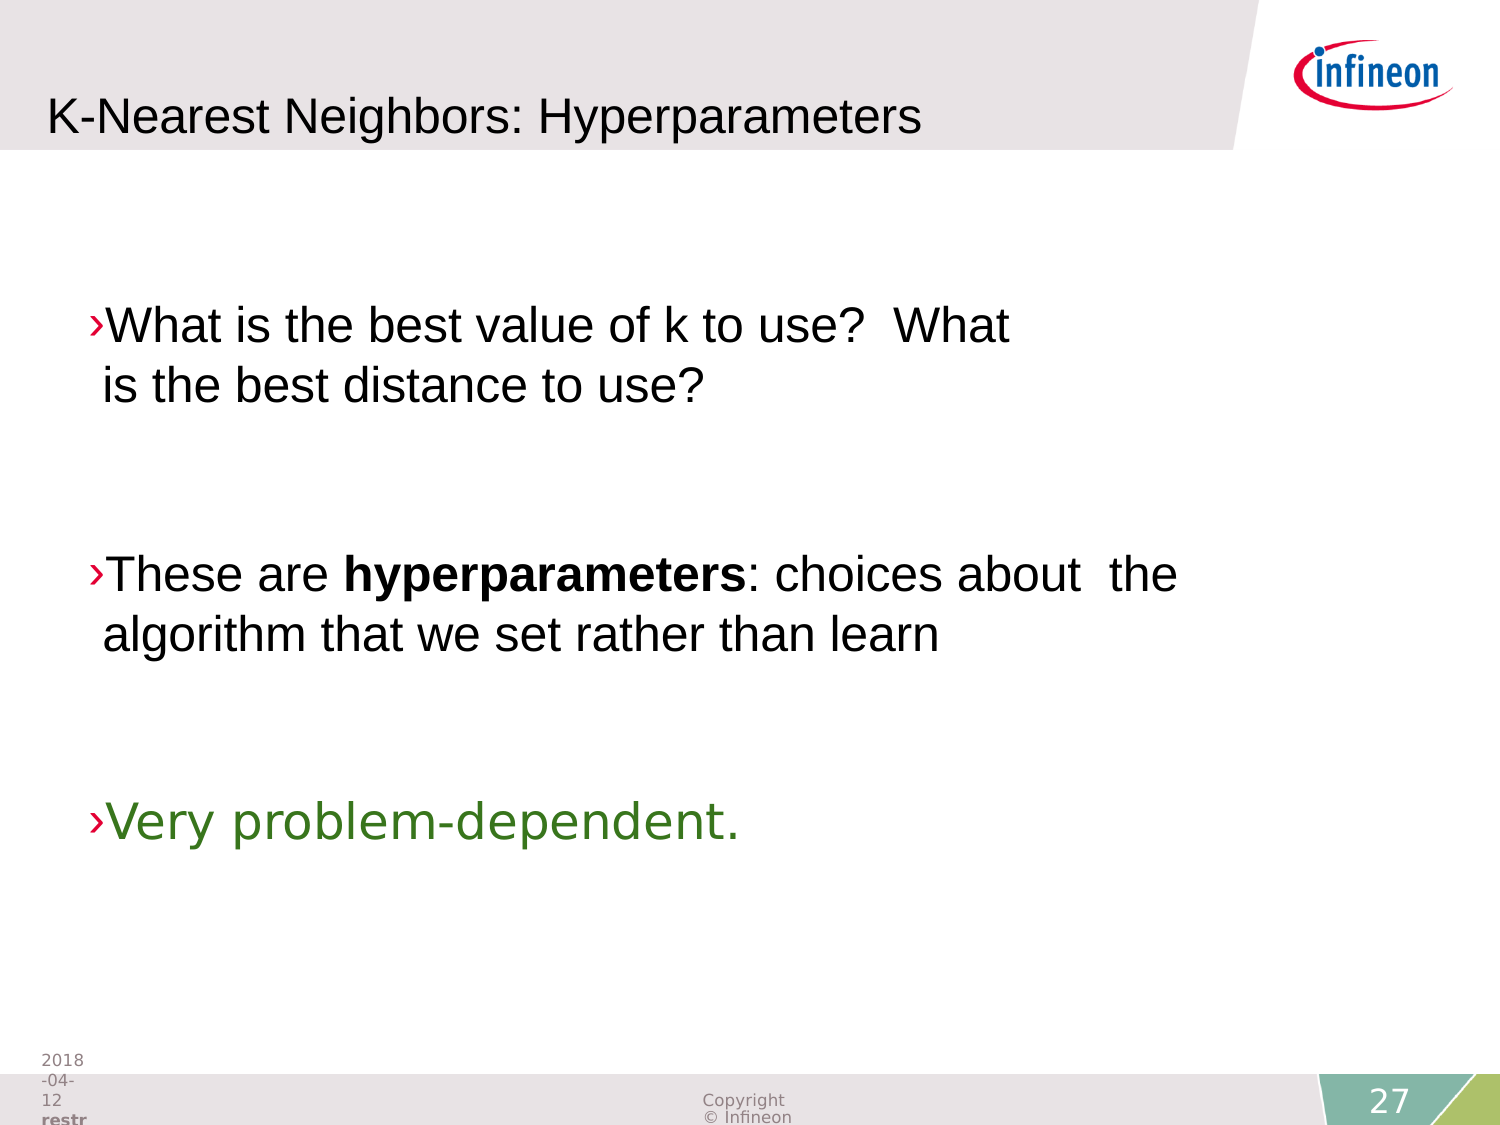

K-Nearest Neighbors: Hyperparameters
What is the best value of k to use?  What is the best distance to use?

These are hyperparameters: choices about  the algorithm that we set rather than learn

Very problem-dependent.
2018-04-12   restricted
Copyright © Infineon Technologies AG 2018. All rights reserved.
27